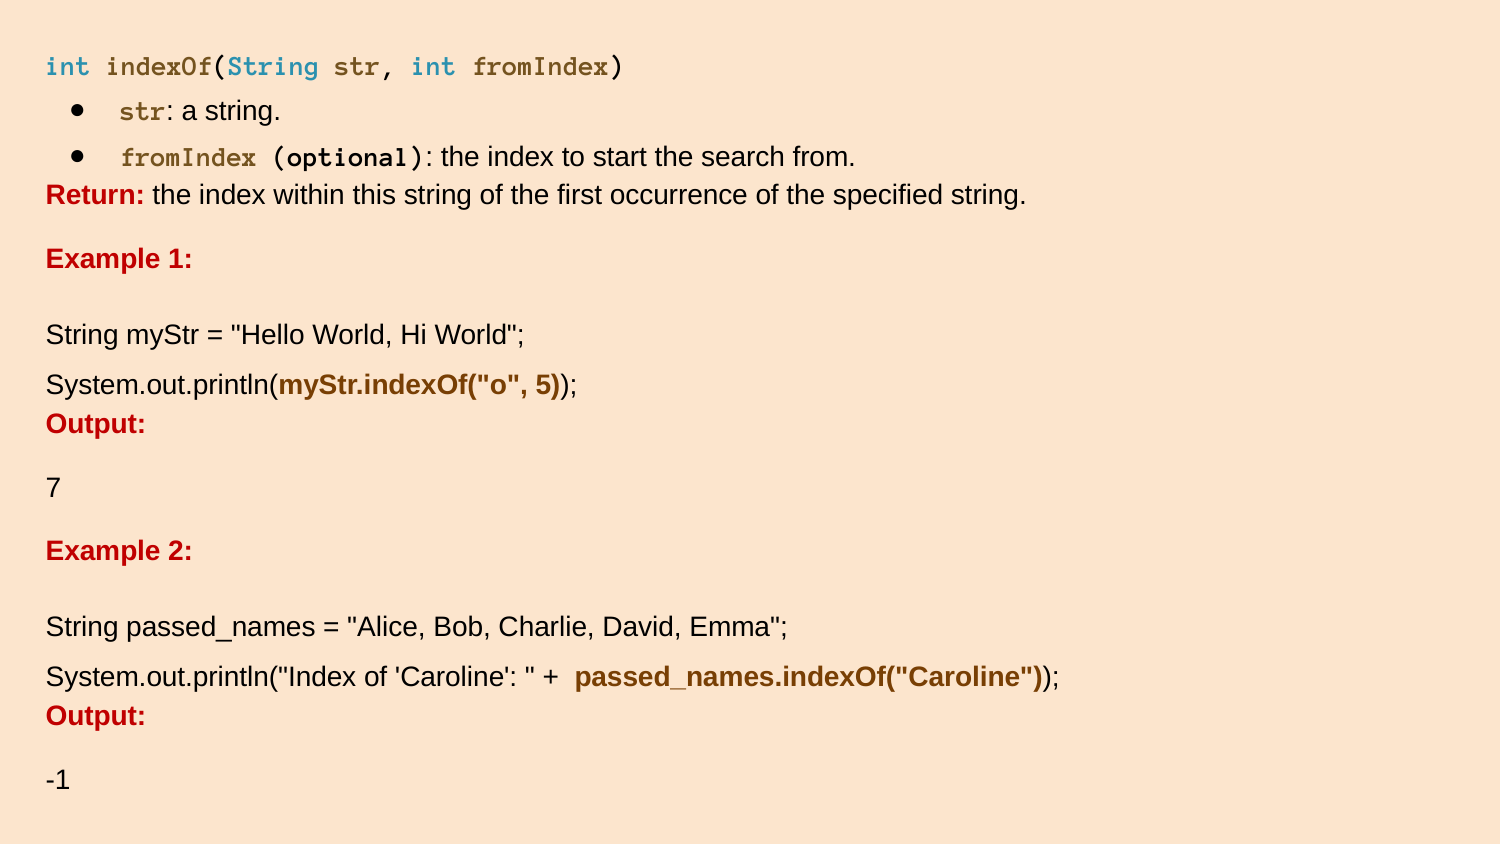

int indexOf(String str, int fromIndex)
str: a string.
fromIndex (optional): the index to start the search from.
Return: the index within this string of the first occurrence of the specified string.
Example 1:
String myStr = "Hello World, Hi World";
System.out.println(myStr.indexOf("o", 5));
Output:
7
Example 2:
String passed_names = "Alice, Bob, Charlie, David, Emma";
System.out.println("Index of 'Caroline': " + passed_names.indexOf("Caroline"));
Output:
-1